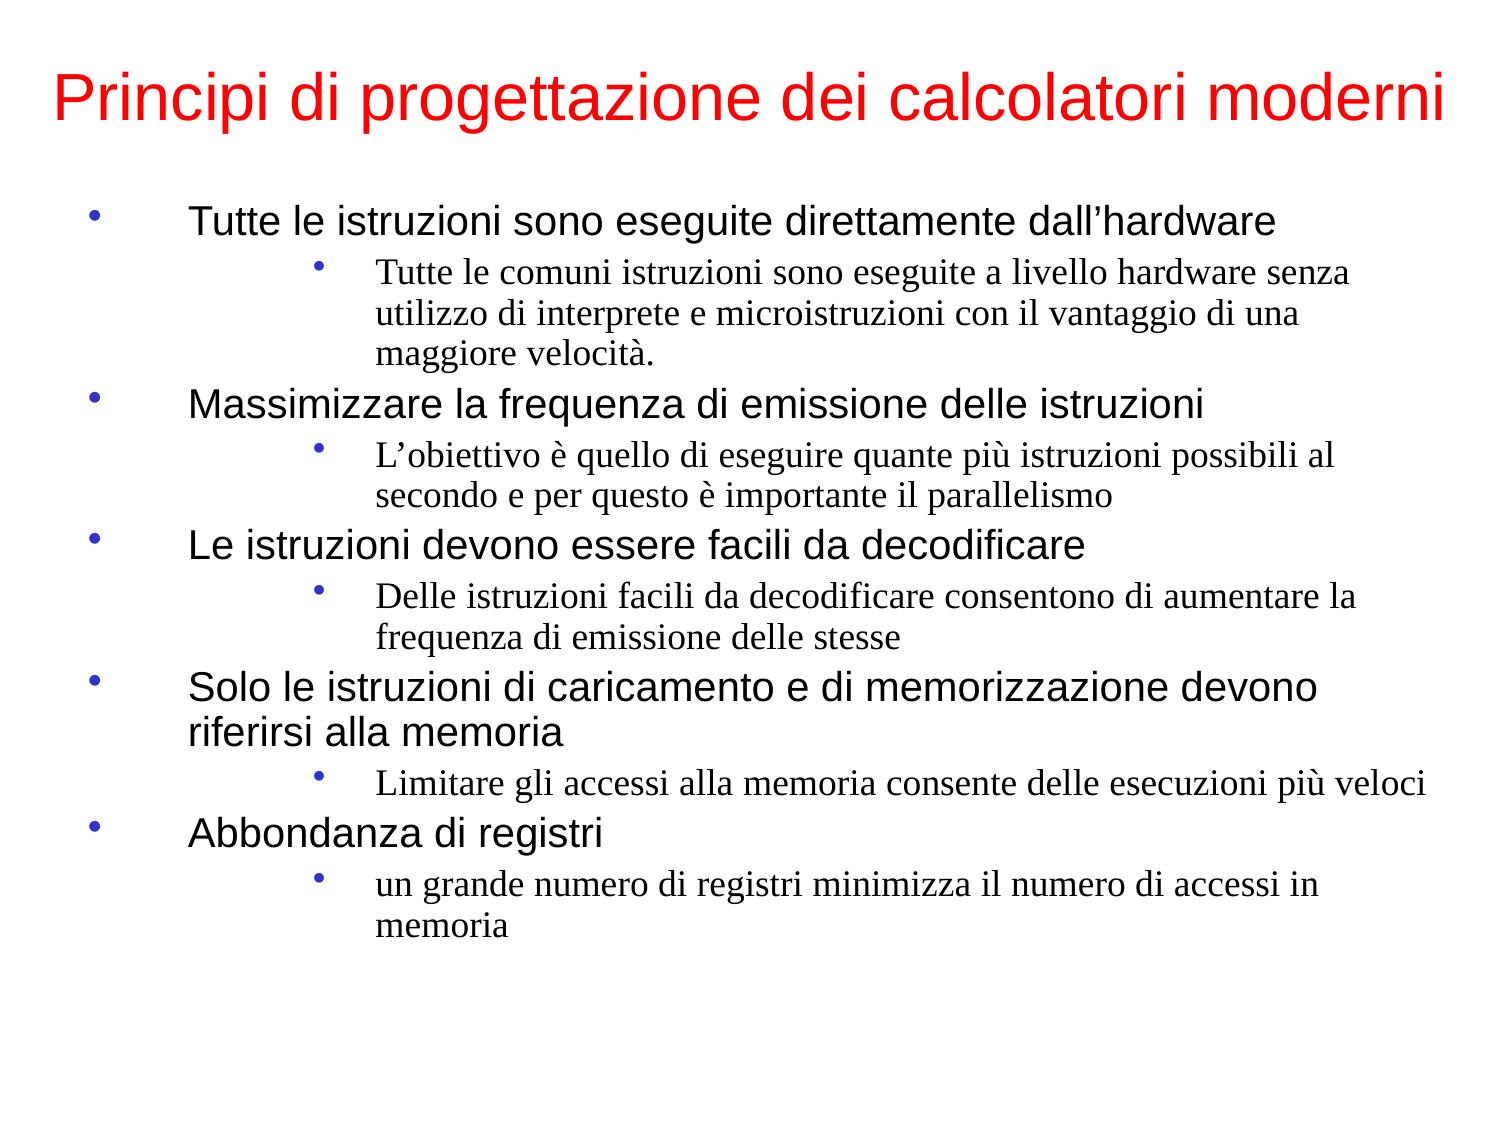

# Principi di progettazione dei calcolatori moderni
Tutte le istruzioni sono eseguite direttamente dall’hardware
Tutte le comuni istruzioni sono eseguite a livello hardware senza utilizzo di interprete e microistruzioni con il vantaggio di una maggiore velocità.
Massimizzare la frequenza di emissione delle istruzioni
L’obiettivo è quello di eseguire quante più istruzioni possibili al secondo e per questo è importante il parallelismo
Le istruzioni devono essere facili da decodificare
Delle istruzioni facili da decodificare consentono di aumentare la frequenza di emissione delle stesse
Solo le istruzioni di caricamento e di memorizzazione devono riferirsi alla memoria
Limitare gli accessi alla memoria consente delle esecuzioni più veloci
Abbondanza di registri
un grande numero di registri minimizza il numero di accessi in memoria